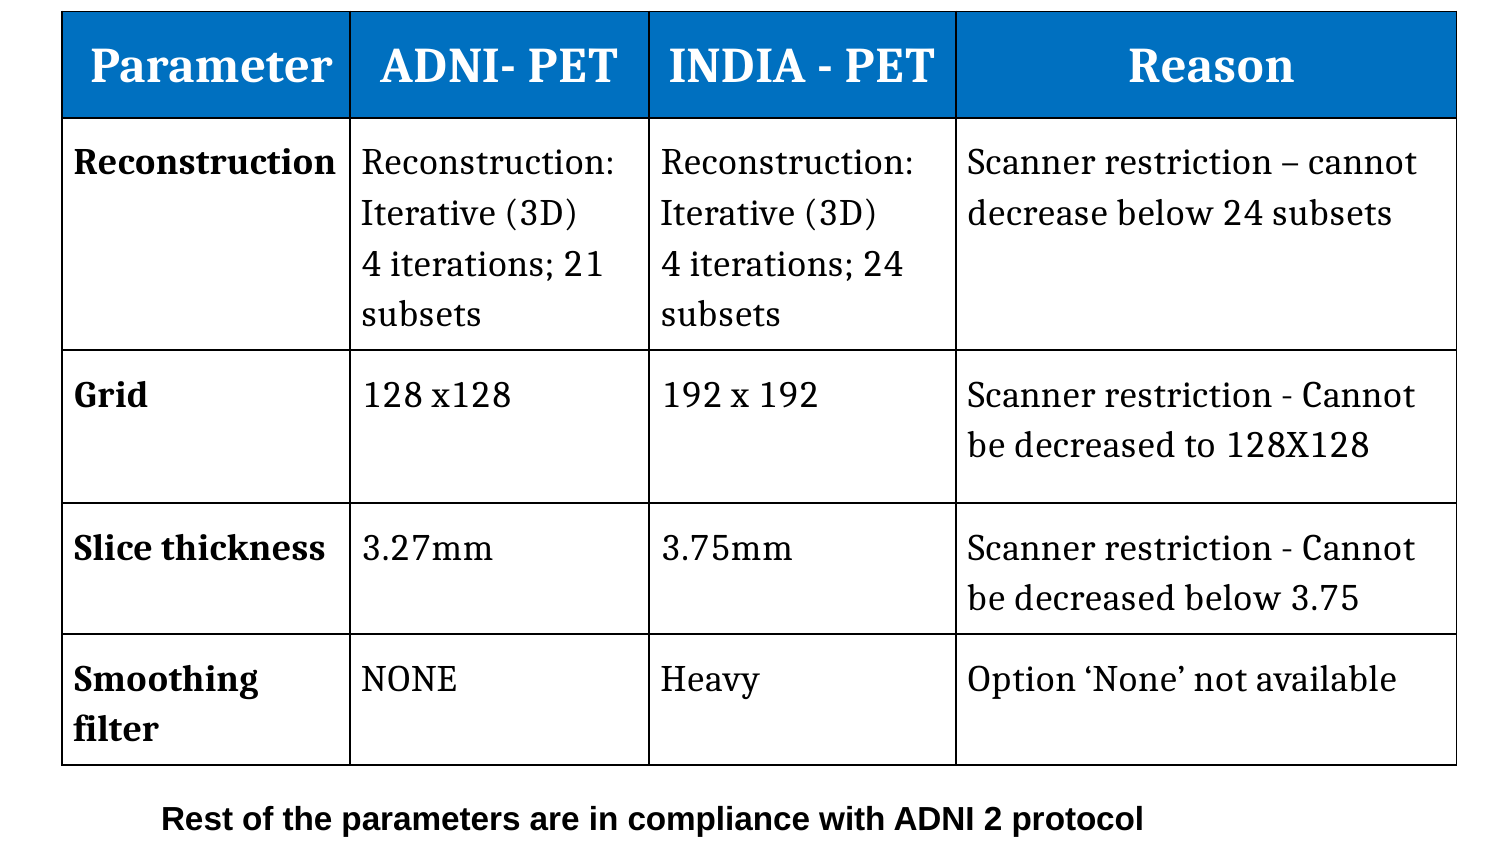

| Parameter | ADNI- PET | INDIA - PET | Reason |
| --- | --- | --- | --- |
| Reconstruction | Reconstruction: Iterative (3D) 4 iterations; 21 subsets | Reconstruction: Iterative (3D) 4 iterations; 24 subsets | Scanner restriction – cannot decrease below 24 subsets |
| Grid | 128 x128 | 192 x 192 | Scanner restriction - Cannot be decreased to 128X128 |
| Slice thickness | 3.27mm | 3.75mm | Scanner restriction - Cannot be decreased below 3.75 |
| Smoothing filter | NONE | Heavy | Option ‘None’ not available |
Rest of the parameters are in compliance with ADNI 2 protocol